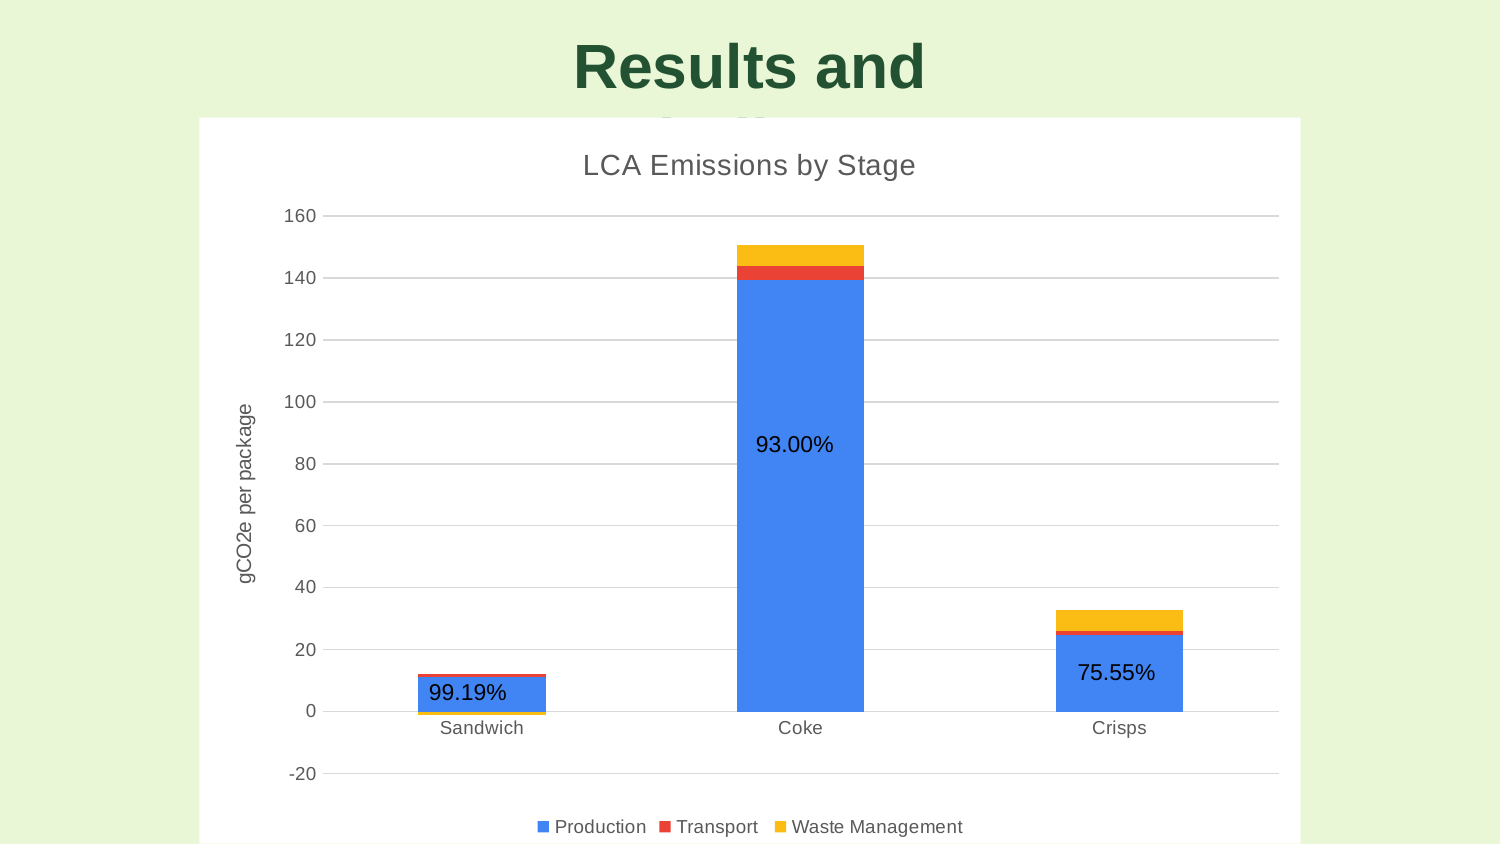

Results and Findings

### Chart: LCA Emissions by Stage

| Category | Production | Transport  | Waste Management |
|---|---|---|---|
| Sandwich | 11.01 | 1.04 | -0.95 |
| Coke | 139.47141856529998 | 4.2126814347 | 6.7490000000000006 |
| Crisps | 24.75 | 1.17 | 6.84 |
93.00%
75.55%
99.19%